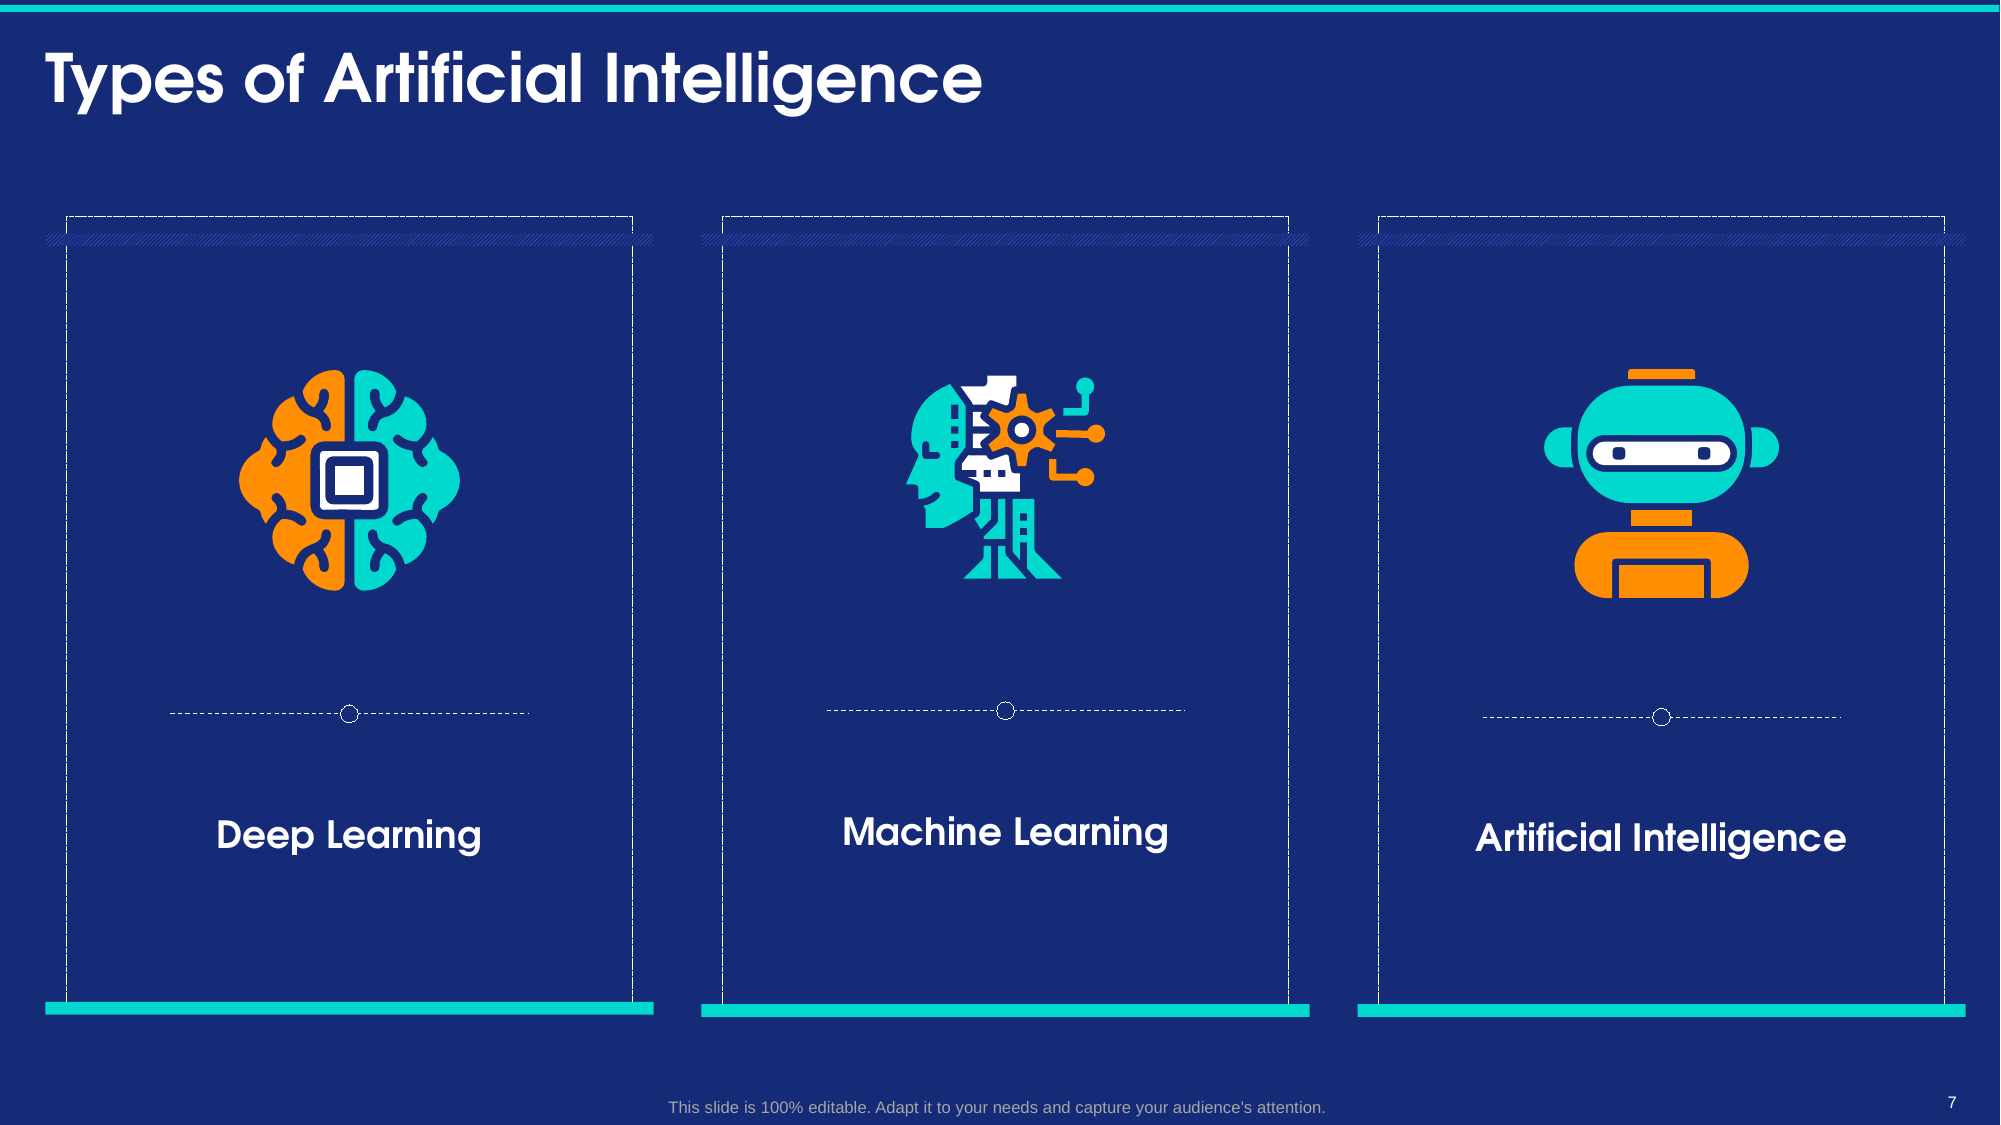

# Types of Artificial Intelligence

Machine Learning
Deep Learning
Artificial Intelligence
This slide is 100% editable. Adapt it to your needs and capture your audience's attention.
7